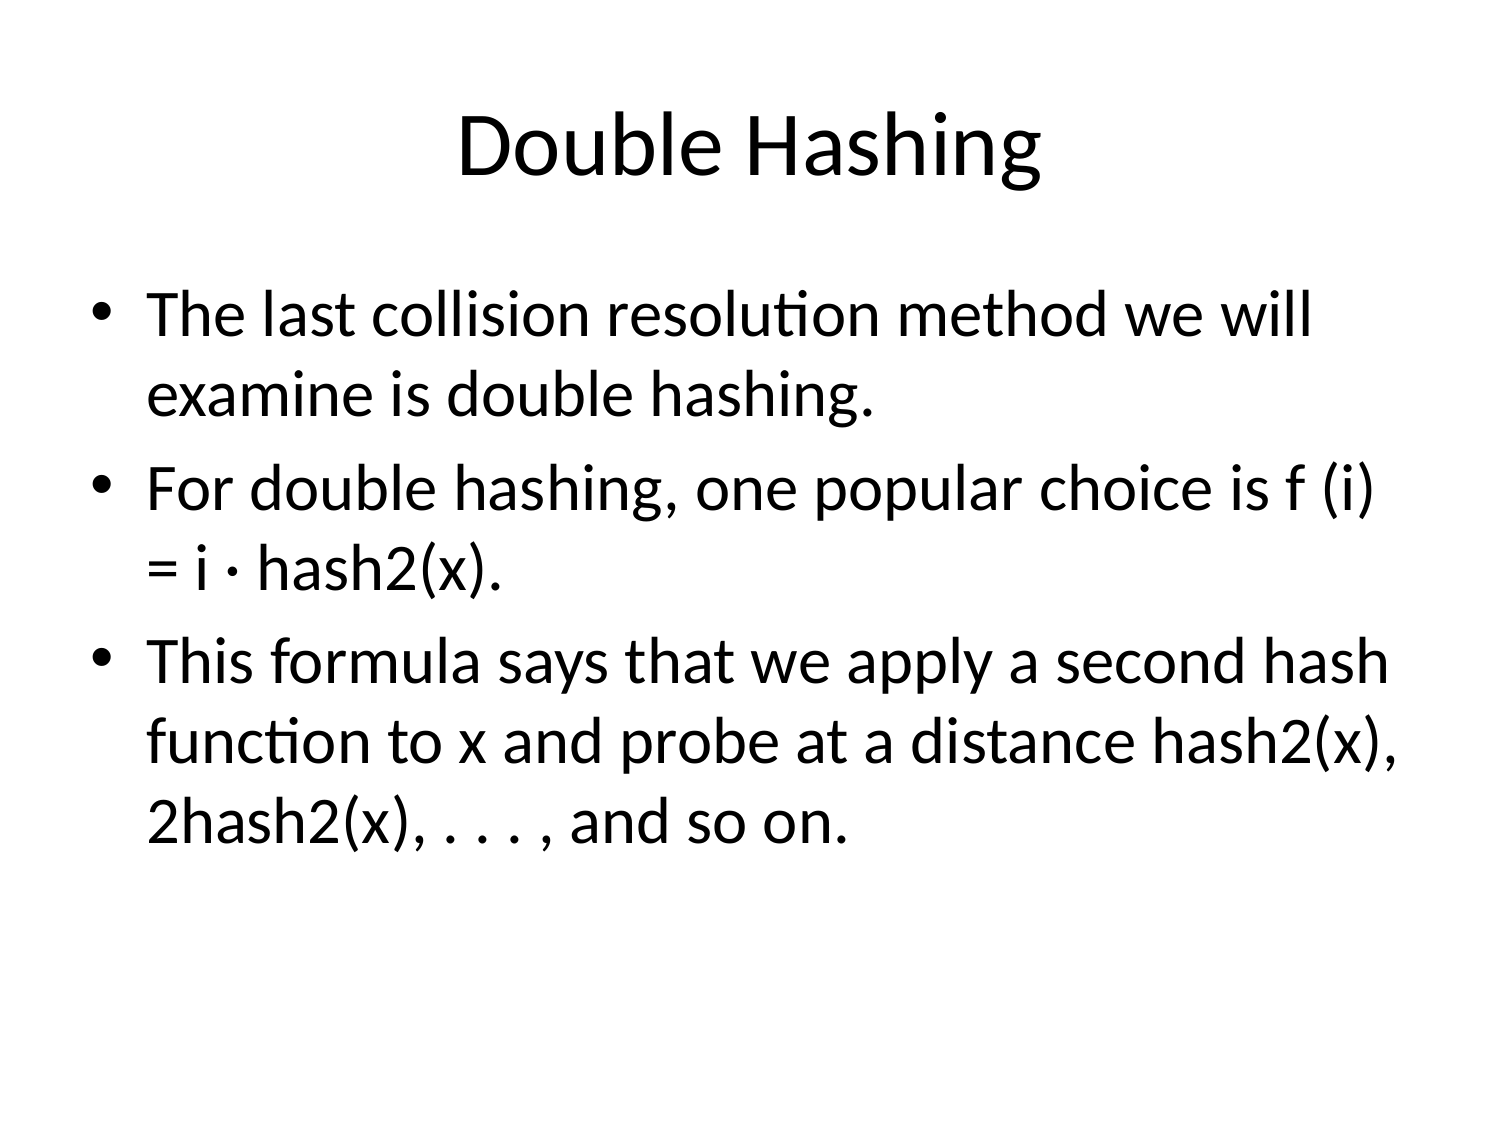

# Double Hashing
The last collision resolution method we will examine is double hashing.
For double hashing, one popular choice is f (i) = i · hash2(x).
This formula says that we apply a second hash function to x and probe at a distance hash2(x), 2hash2(x), . . . , and so on.